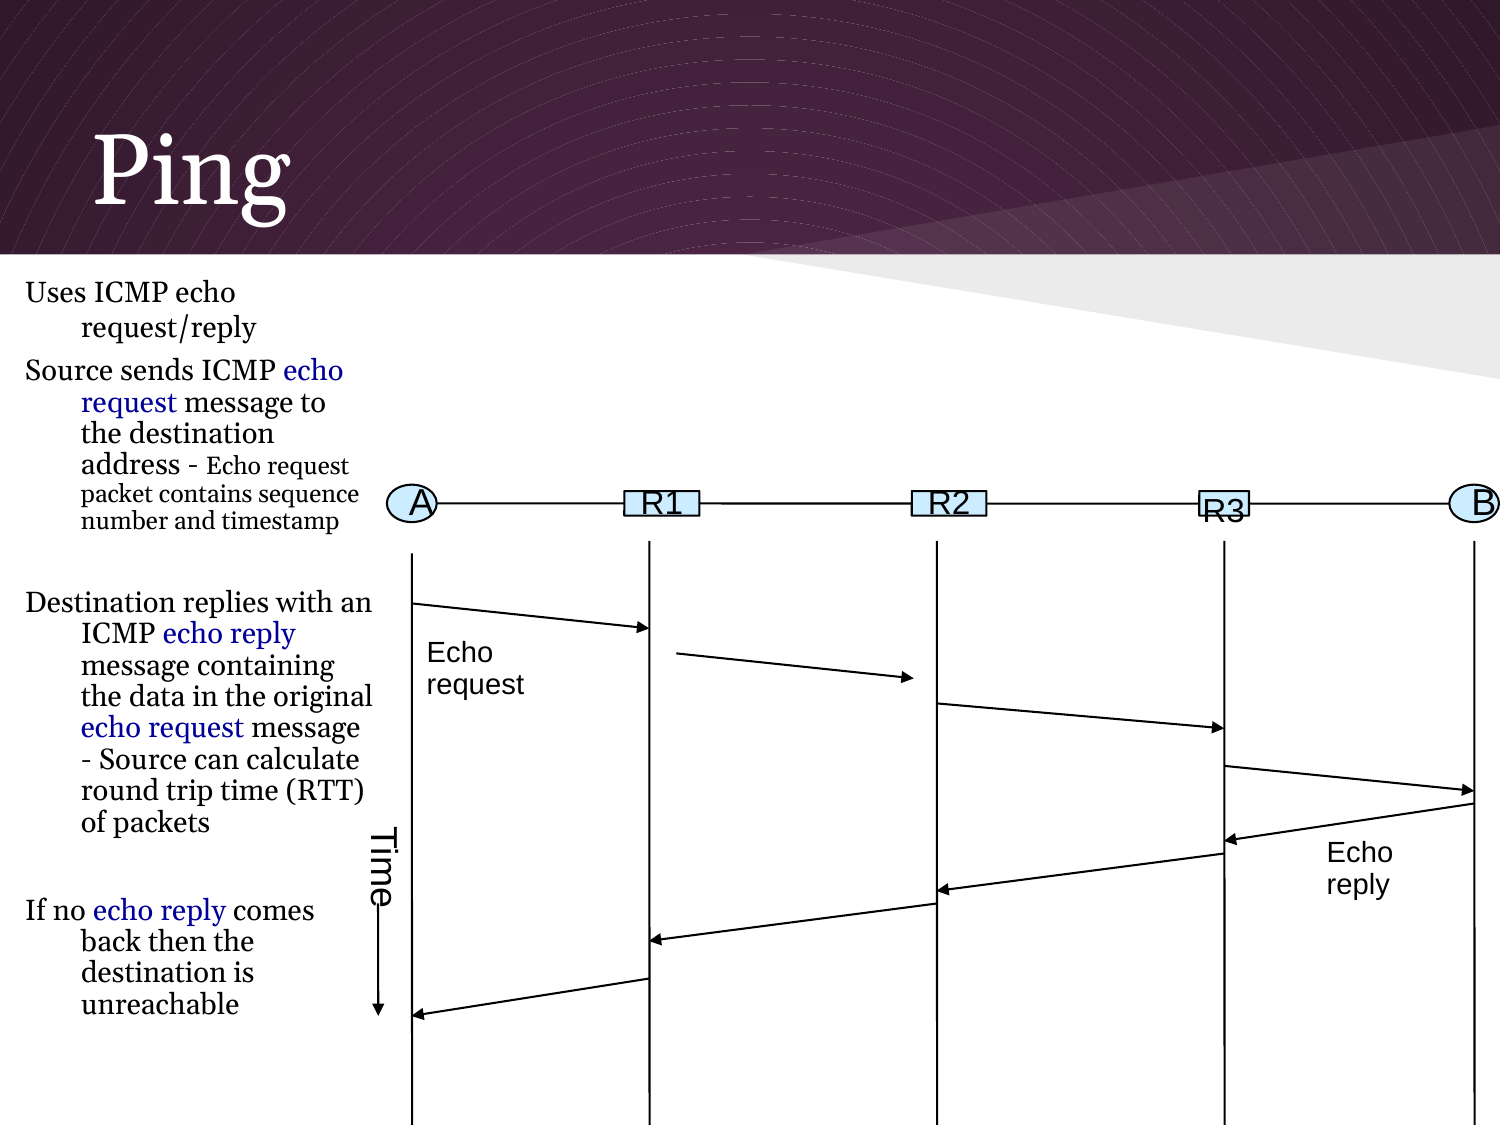

# Ping
Uses ICMP echo request/reply
Source sends ICMP echo request message to the destination address - Echo request packet contains sequence number and timestamp

Destination replies with an ICMP echo reply message containing the data in the original echo request message - Source can calculate round trip time (RTT) of packets

If no echo reply comes back then the destination is unreachable
R1

R2

R3

A

B

Echo request

Time

Echo reply